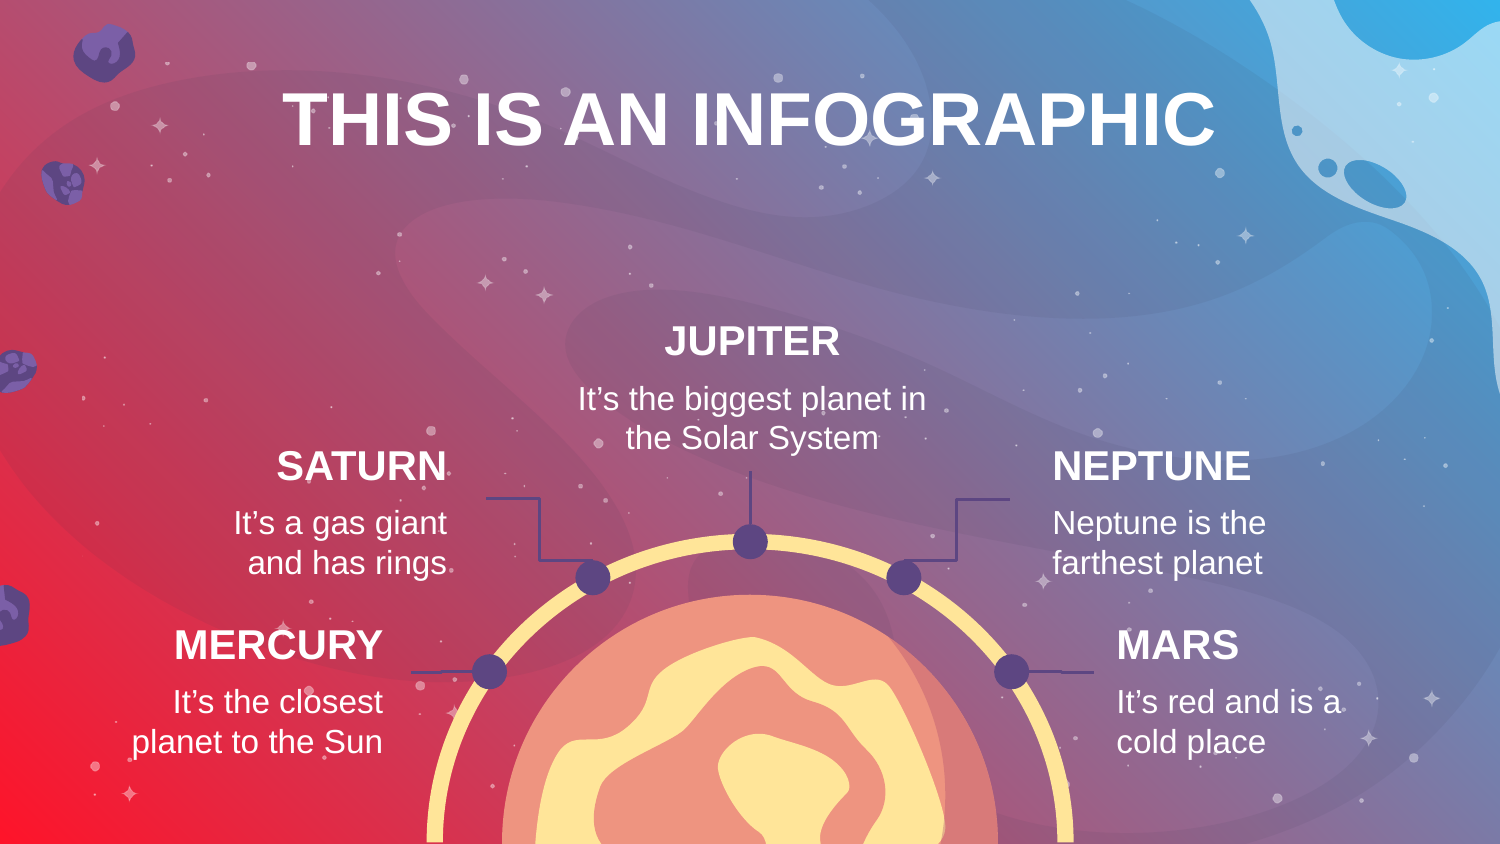

# THIS IS AN INFOGRAPHIC
JUPITER
It’s the biggest planet in the Solar System
SATURN
NEPTUNE

It’s a gas giant and has rings

Neptune is the farthest planet
MERCURY
MARS
It’s the closest planet to the Sun
It’s red and is a cold place